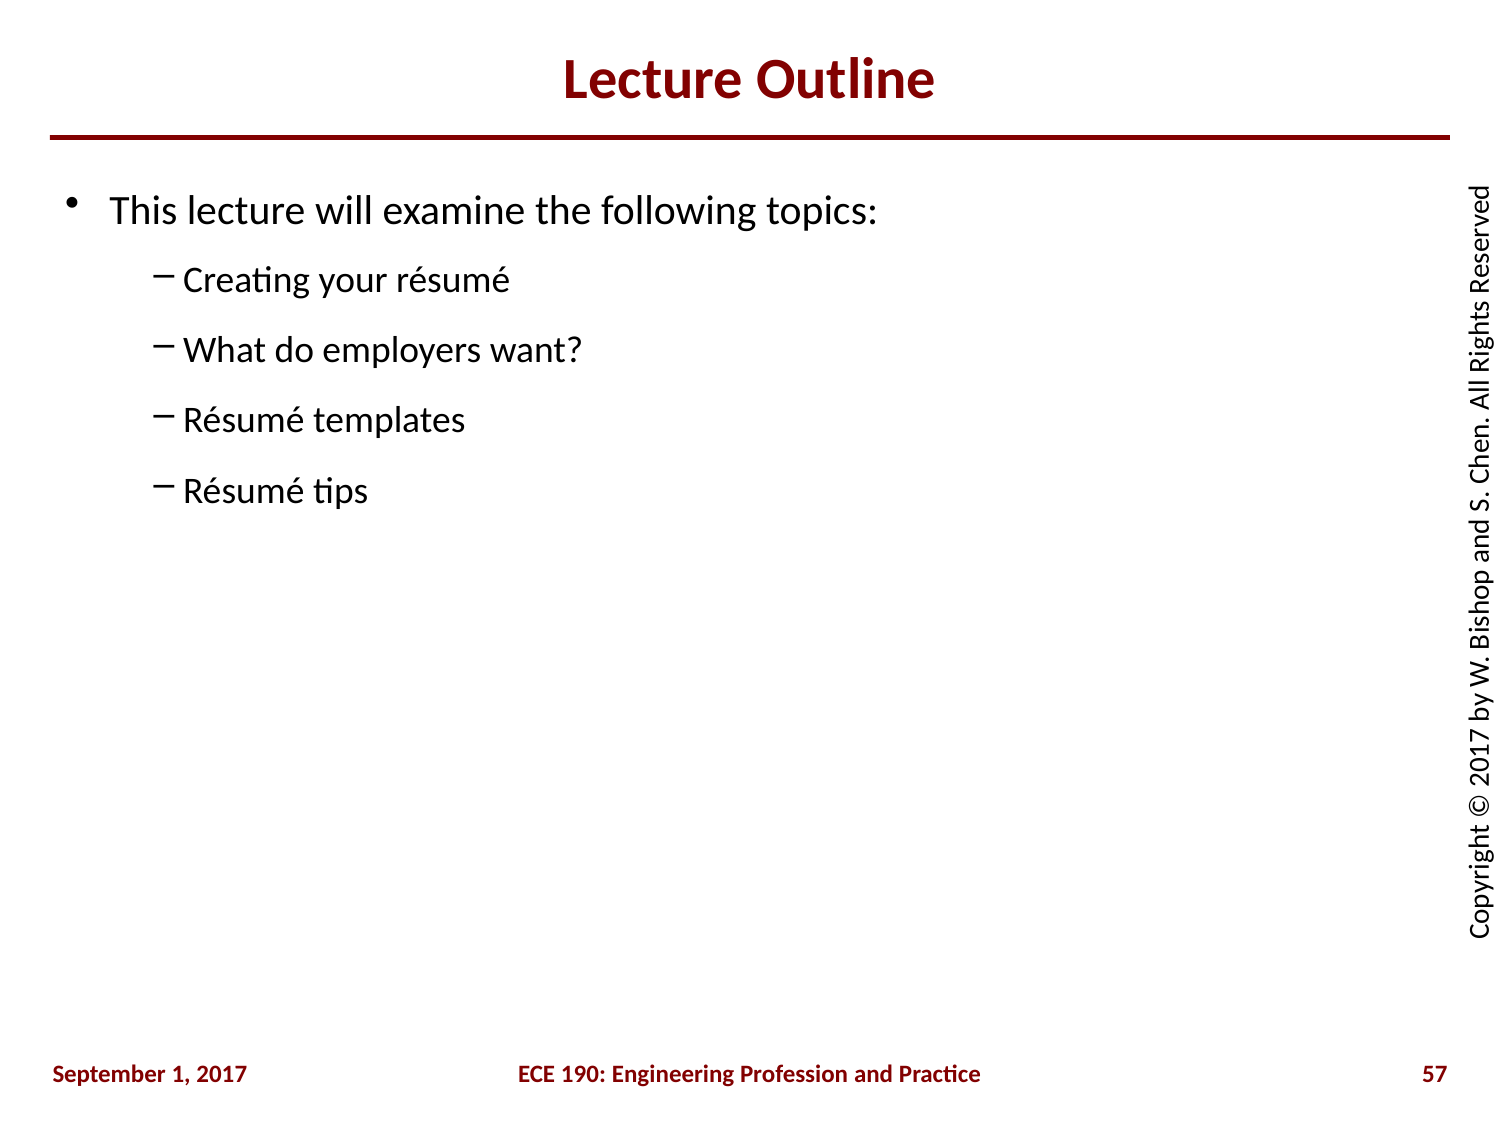

# Lecture Outline
This lecture will examine the following topics:
Creating your résumé
What do employers want?
Résumé templates
Résumé tips
September 1, 2017
ECE 190: Engineering Profession and Practice
57